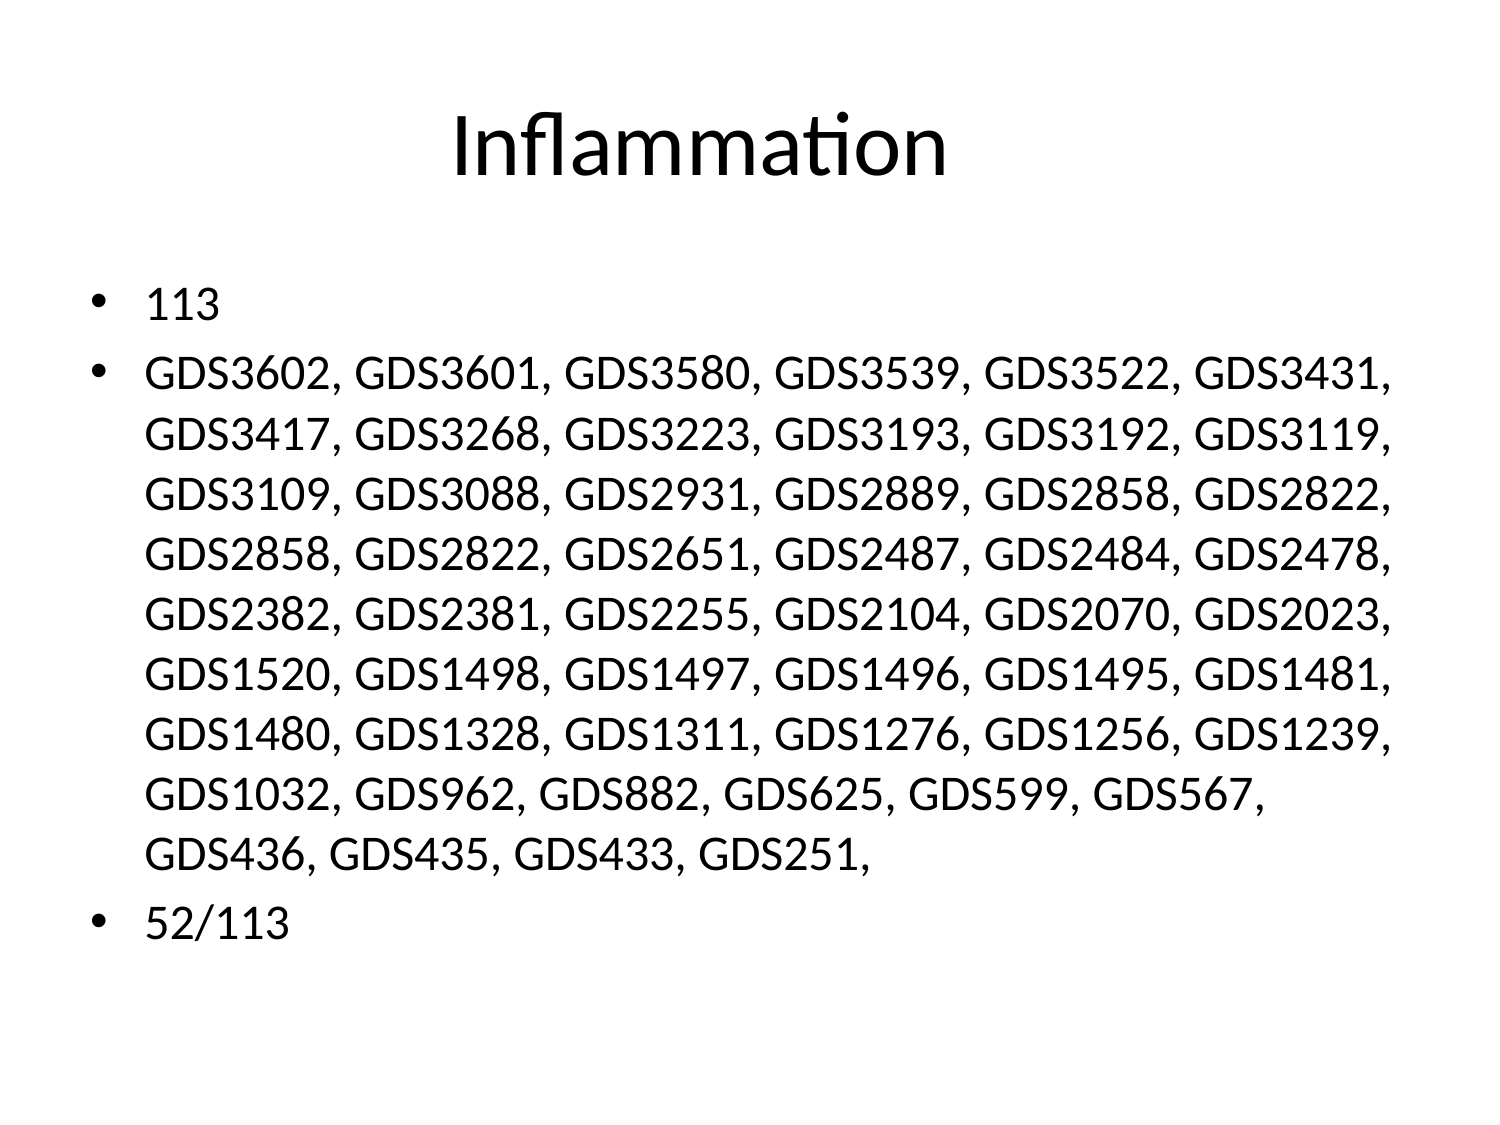

# Inflammation
113
GDS3602, GDS3601, GDS3580, GDS3539, GDS3522, GDS3431, GDS3417, GDS3268, GDS3223, GDS3193, GDS3192, GDS3119, GDS3109, GDS3088, GDS2931, GDS2889, GDS2858, GDS2822, GDS2858, GDS2822, GDS2651, GDS2487, GDS2484, GDS2478, GDS2382, GDS2381, GDS2255, GDS2104, GDS2070, GDS2023, GDS1520, GDS1498, GDS1497, GDS1496, GDS1495, GDS1481, GDS1480, GDS1328, GDS1311, GDS1276, GDS1256, GDS1239, GDS1032, GDS962, GDS882, GDS625, GDS599, GDS567, GDS436, GDS435, GDS433, GDS251,
52/113